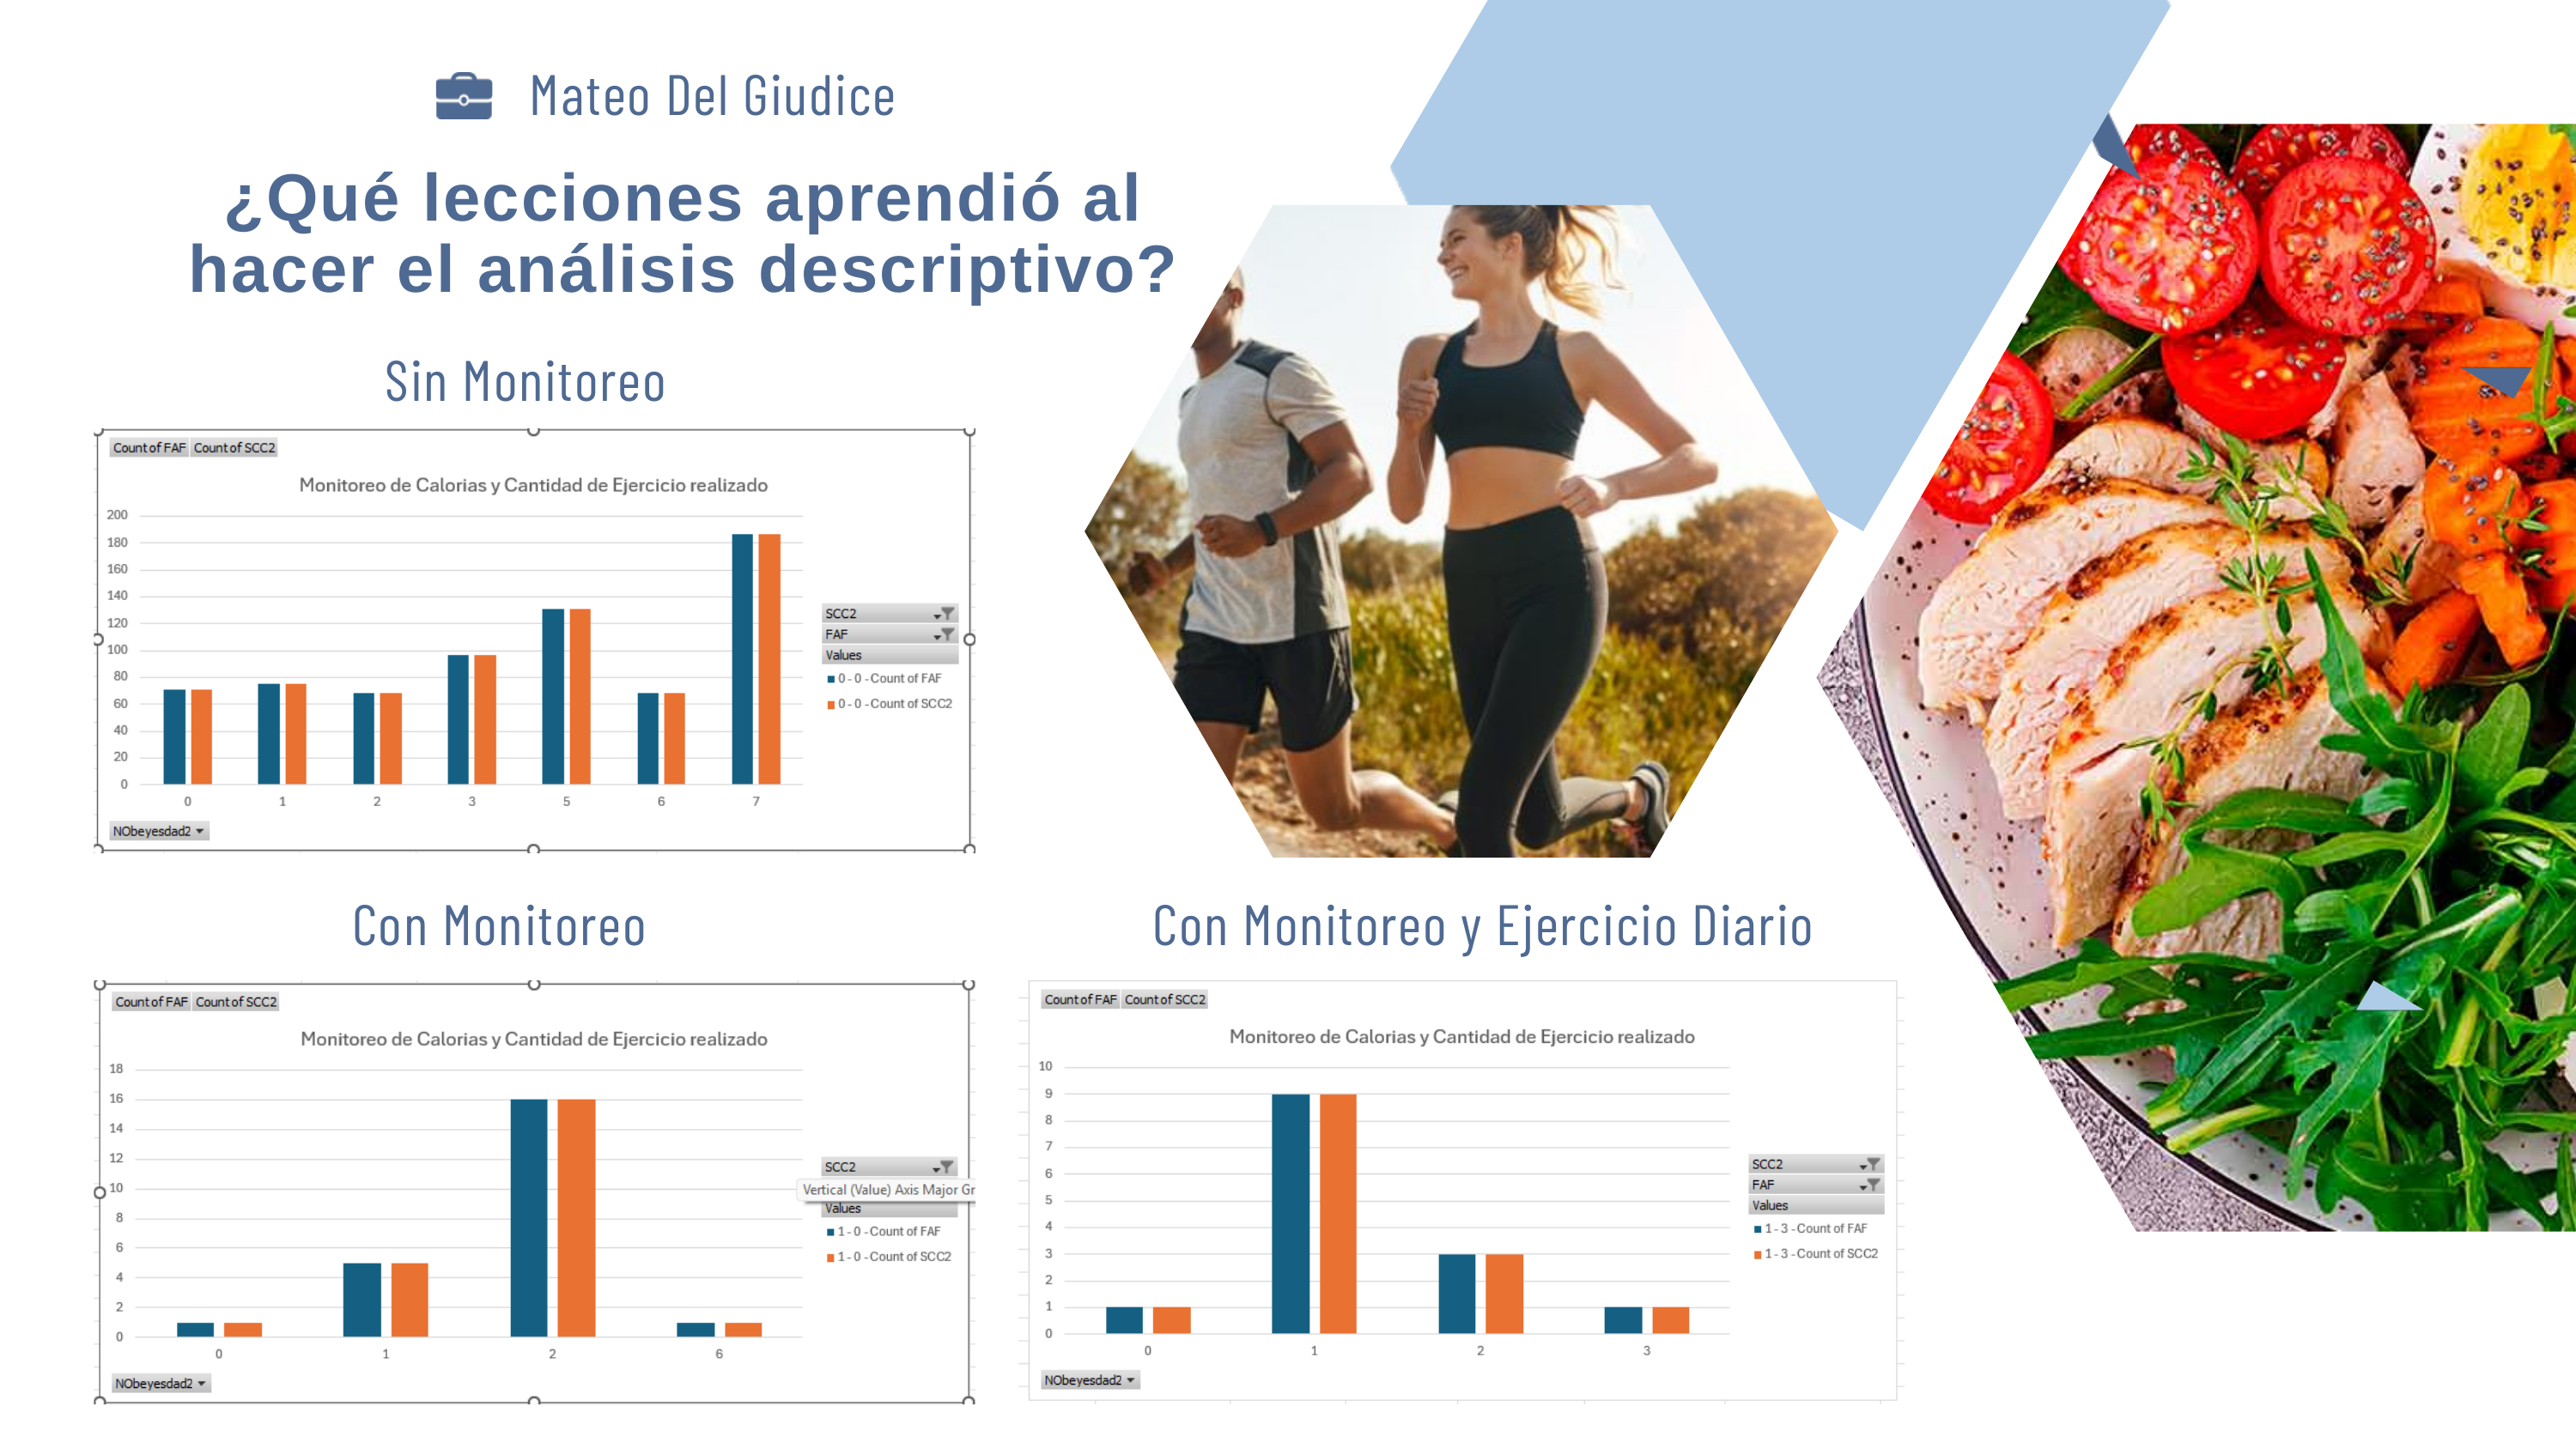

Mateo Del Giudice

¿Qué lecciones aprendió al hacer el análisis descriptivo?

Sin Monitoreo

Con Monitoreo
Con Monitoreo y Ejercicio Diario